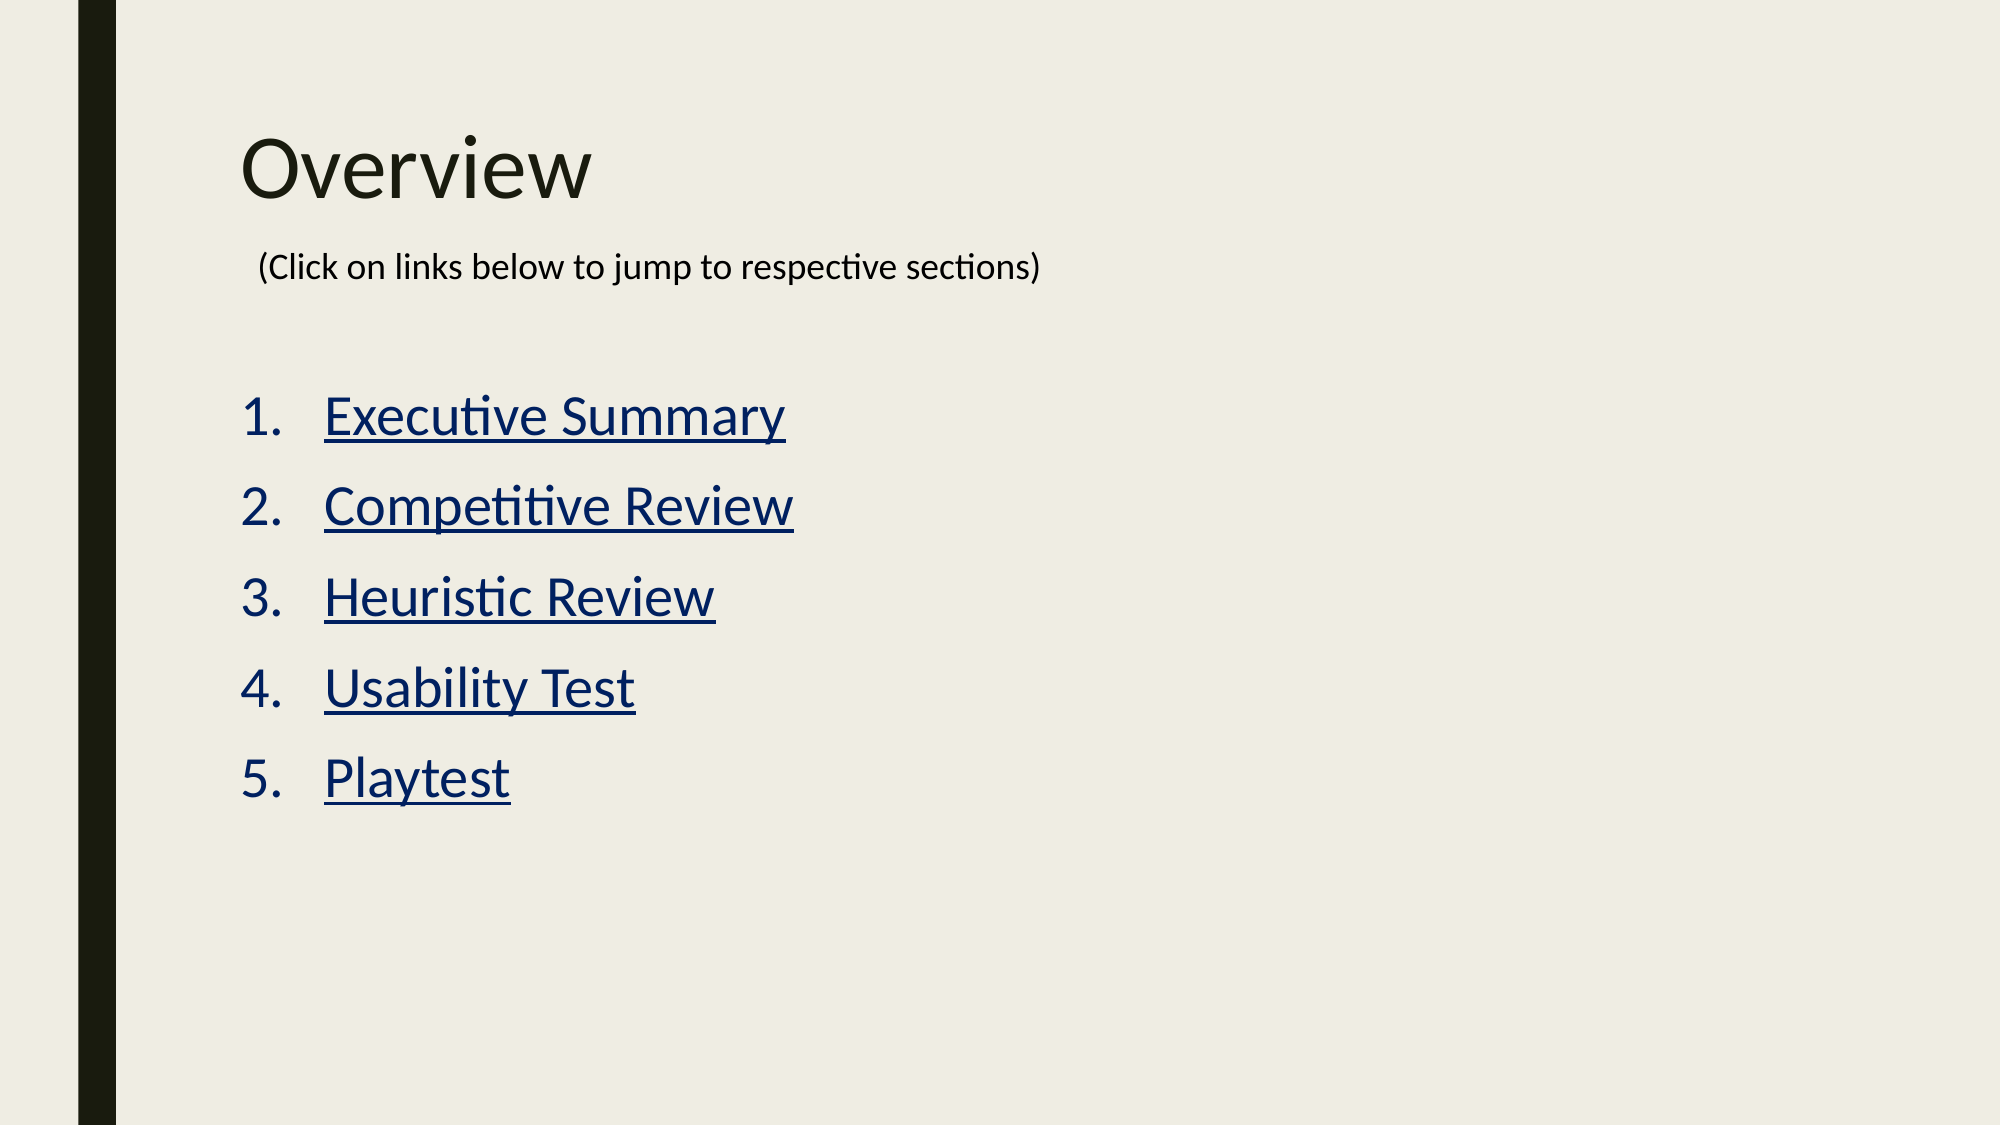

# Overview
(Click on links below to jump to respective sections)
Executive Summary
Competitive Review
Heuristic Review
Usability Test
Playtest